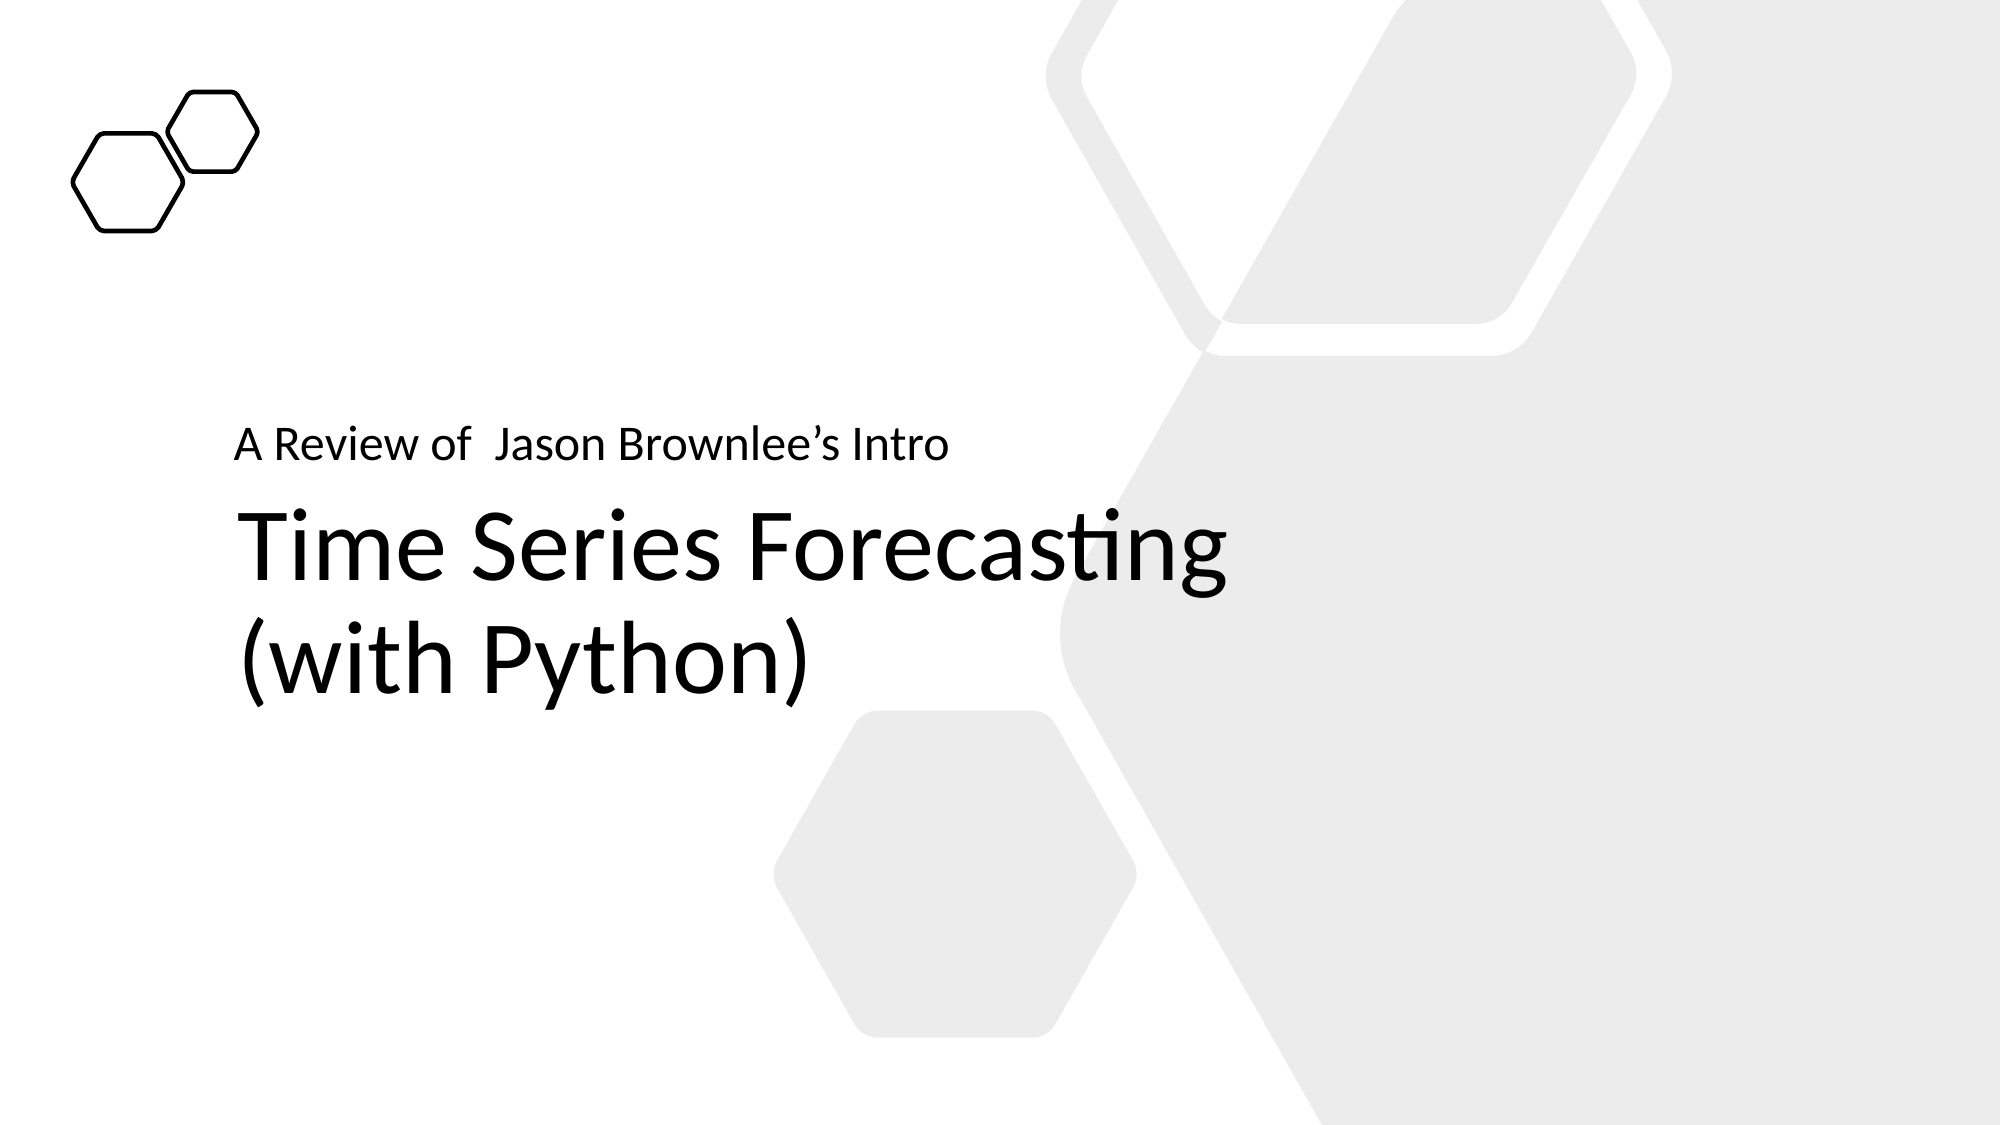

A Review of  Jason Brownlee’s Intro
# Time Series Forecasting (with Python)